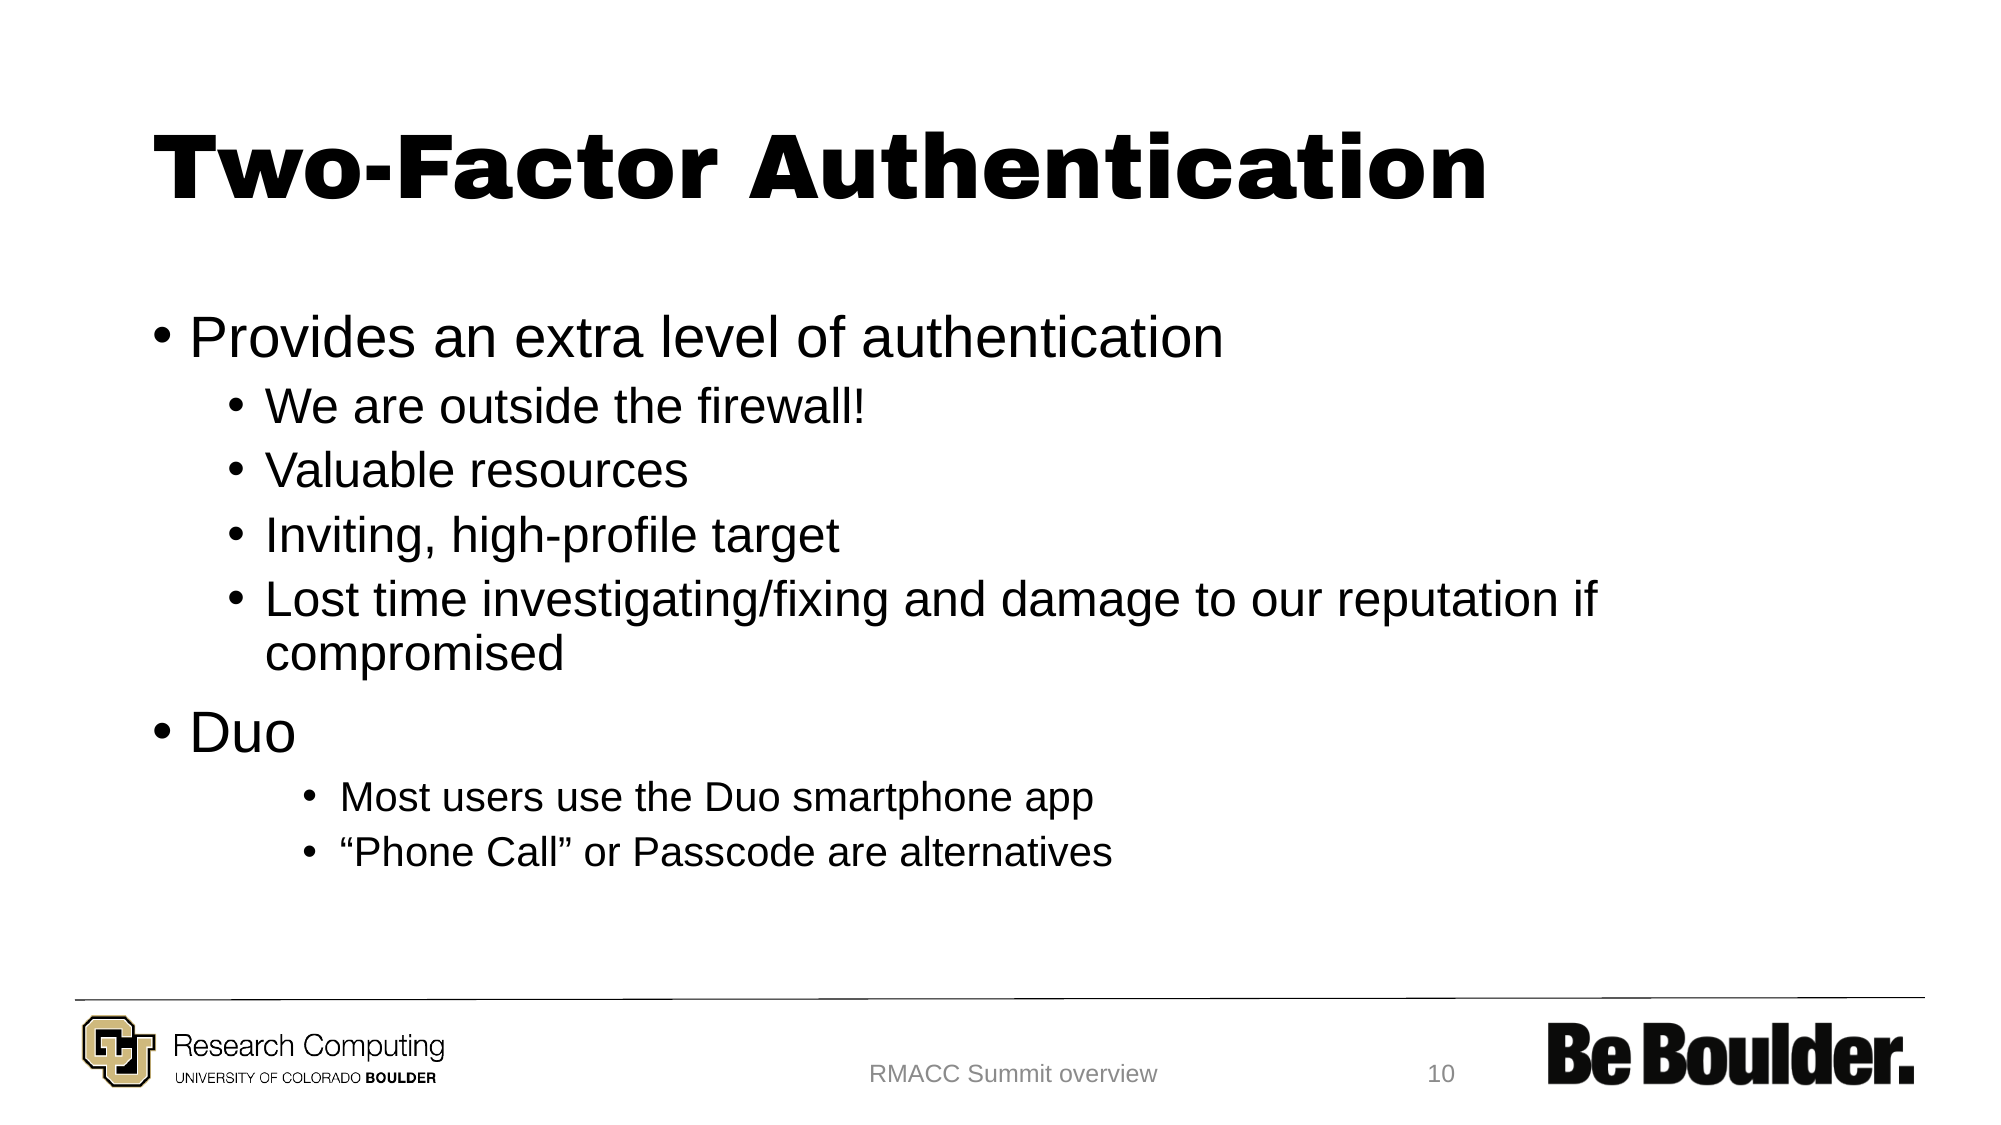

# Two-Factor Authentication
Provides an extra level of authentication
We are outside the firewall!
Valuable resources
Inviting, high-profile target
Lost time investigating/fixing and damage to our reputation if compromised
Duo
Most users use the Duo smartphone app
“Phone Call” or Passcode are alternatives

RMACC Summit overview
10